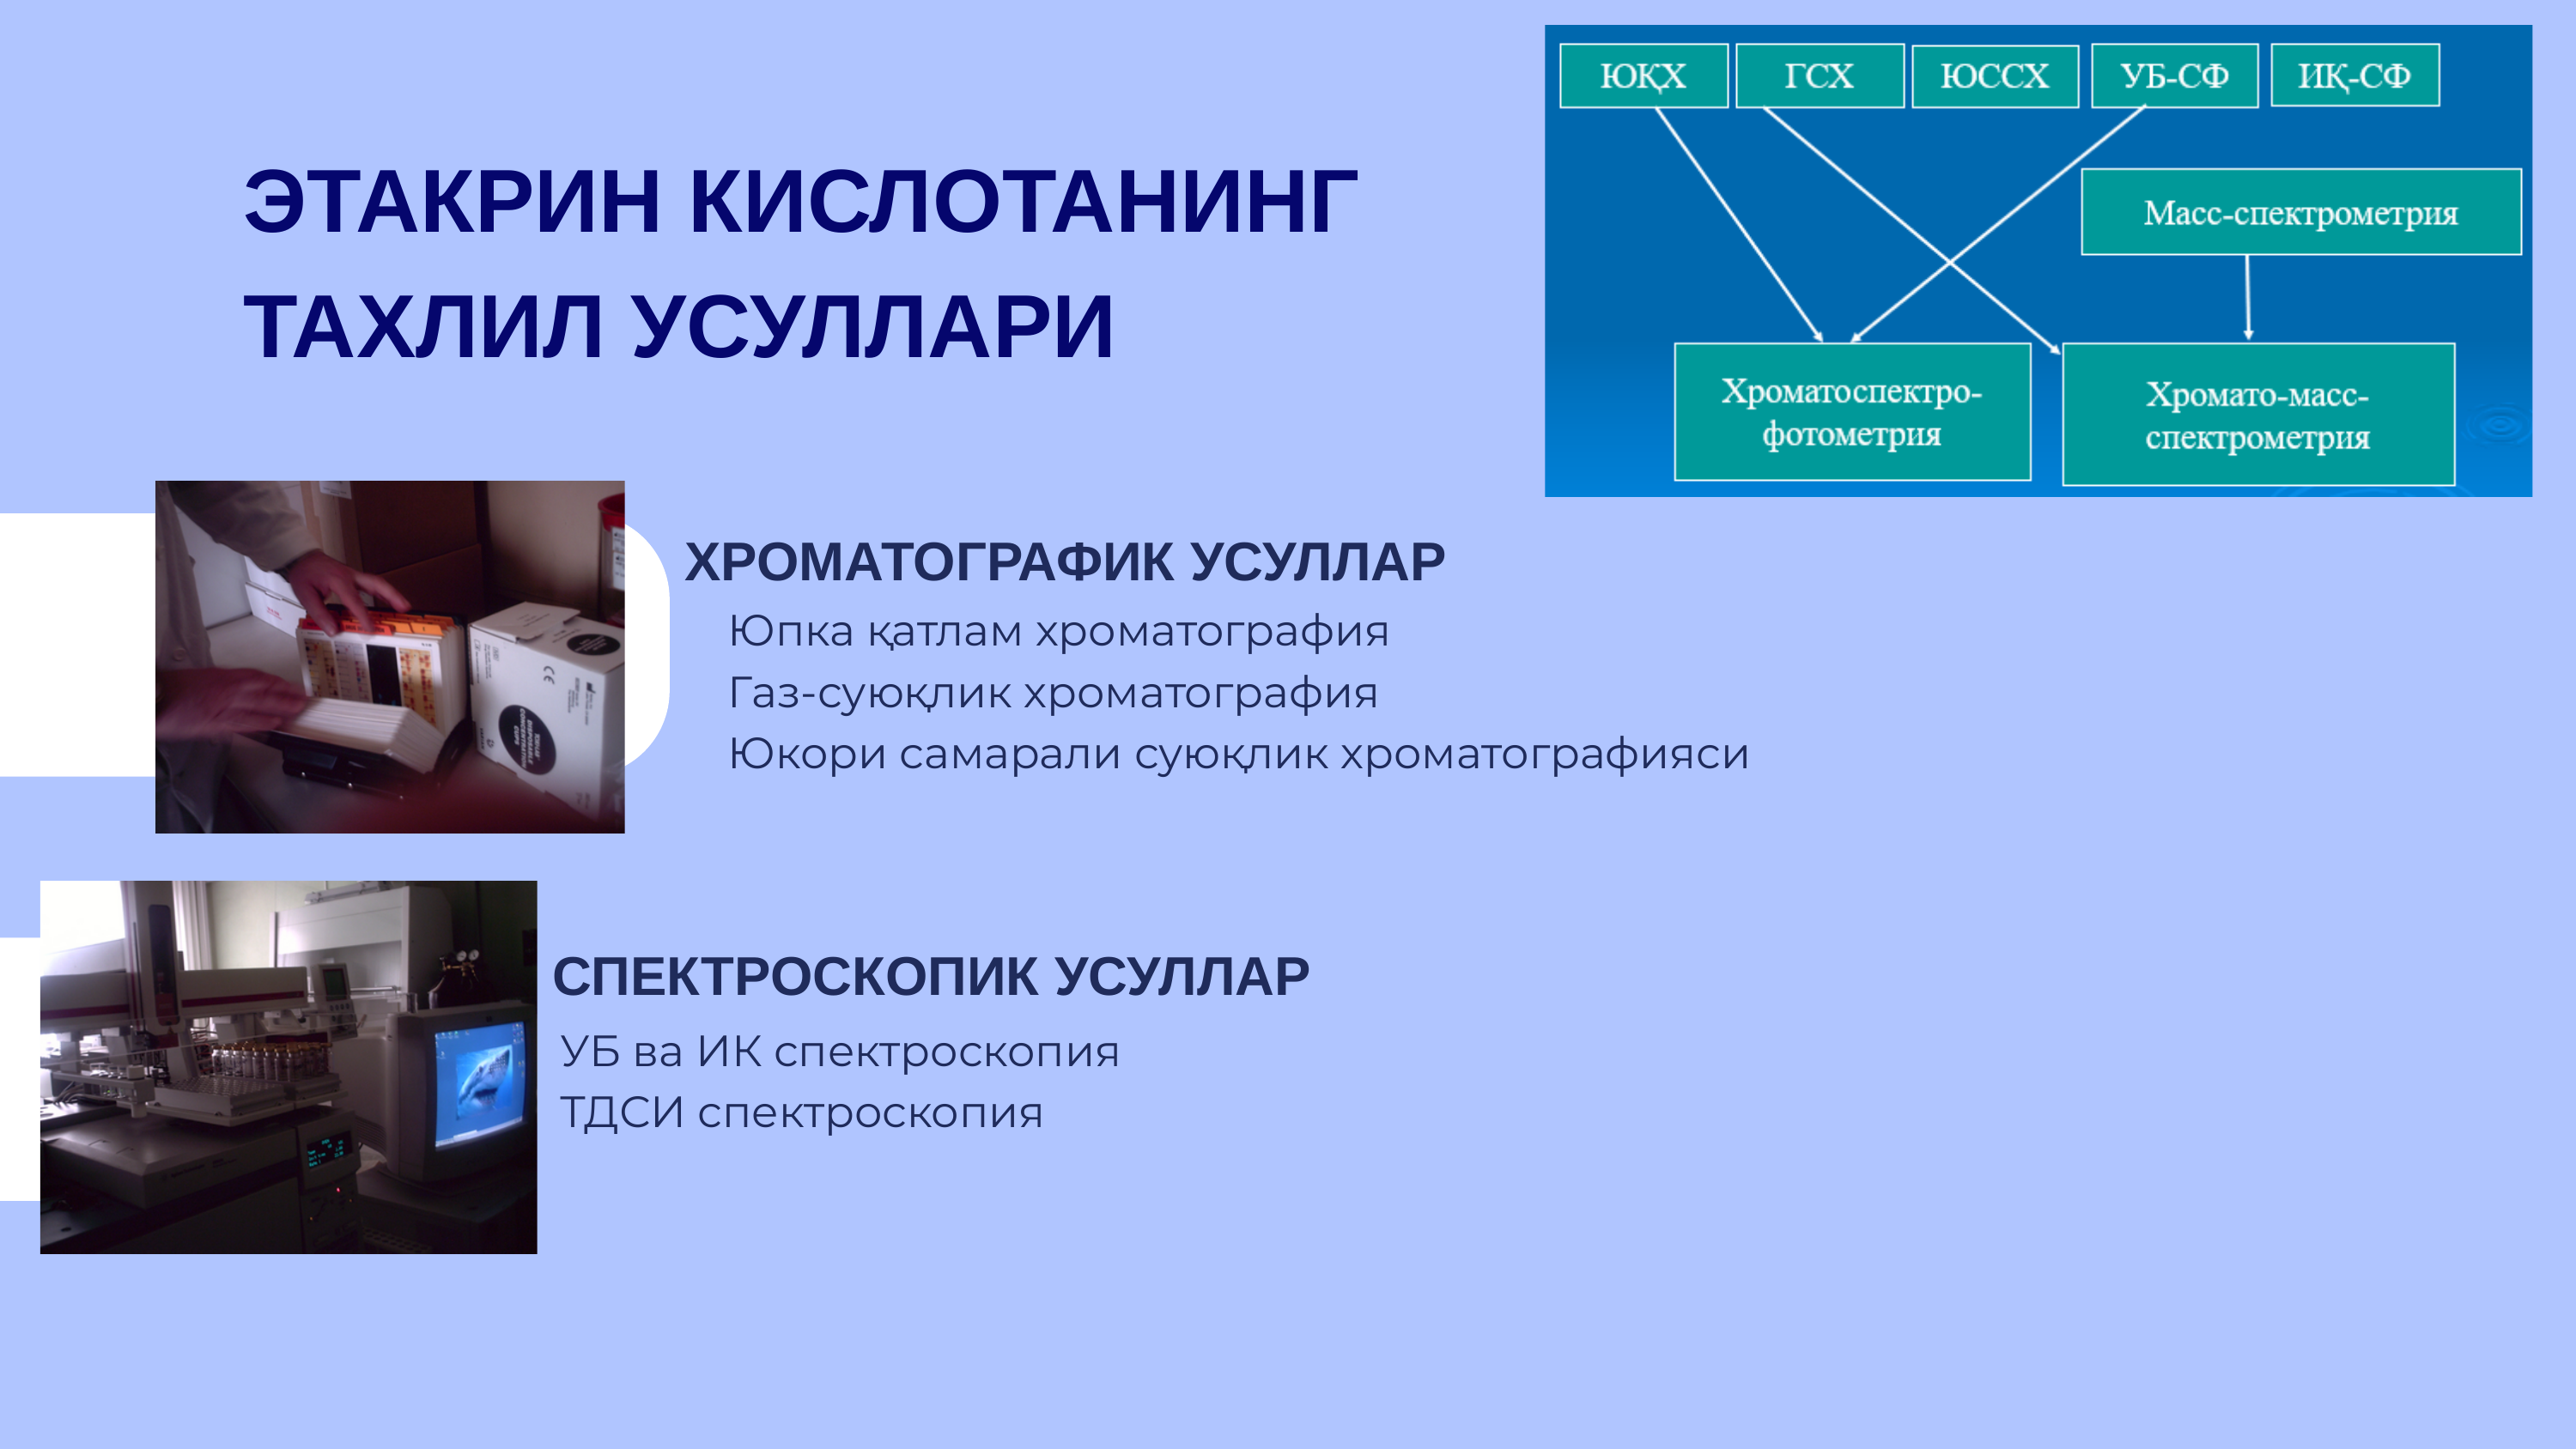

ЭТАКРИН КИСЛОТАНИНГ ТАХЛИЛ УСУЛЛАРИ

ХРОМАТОГРАФИК УСУЛЛАР
Юпка қатлам хроматография
Газ-суюқлик хроматография
Юкори самарали суюқлик хроматографияси

СПЕКТРОСКОПИК УСУЛЛАР

УБ ва ИК спектроскопия
ТДСИ спектроскопия